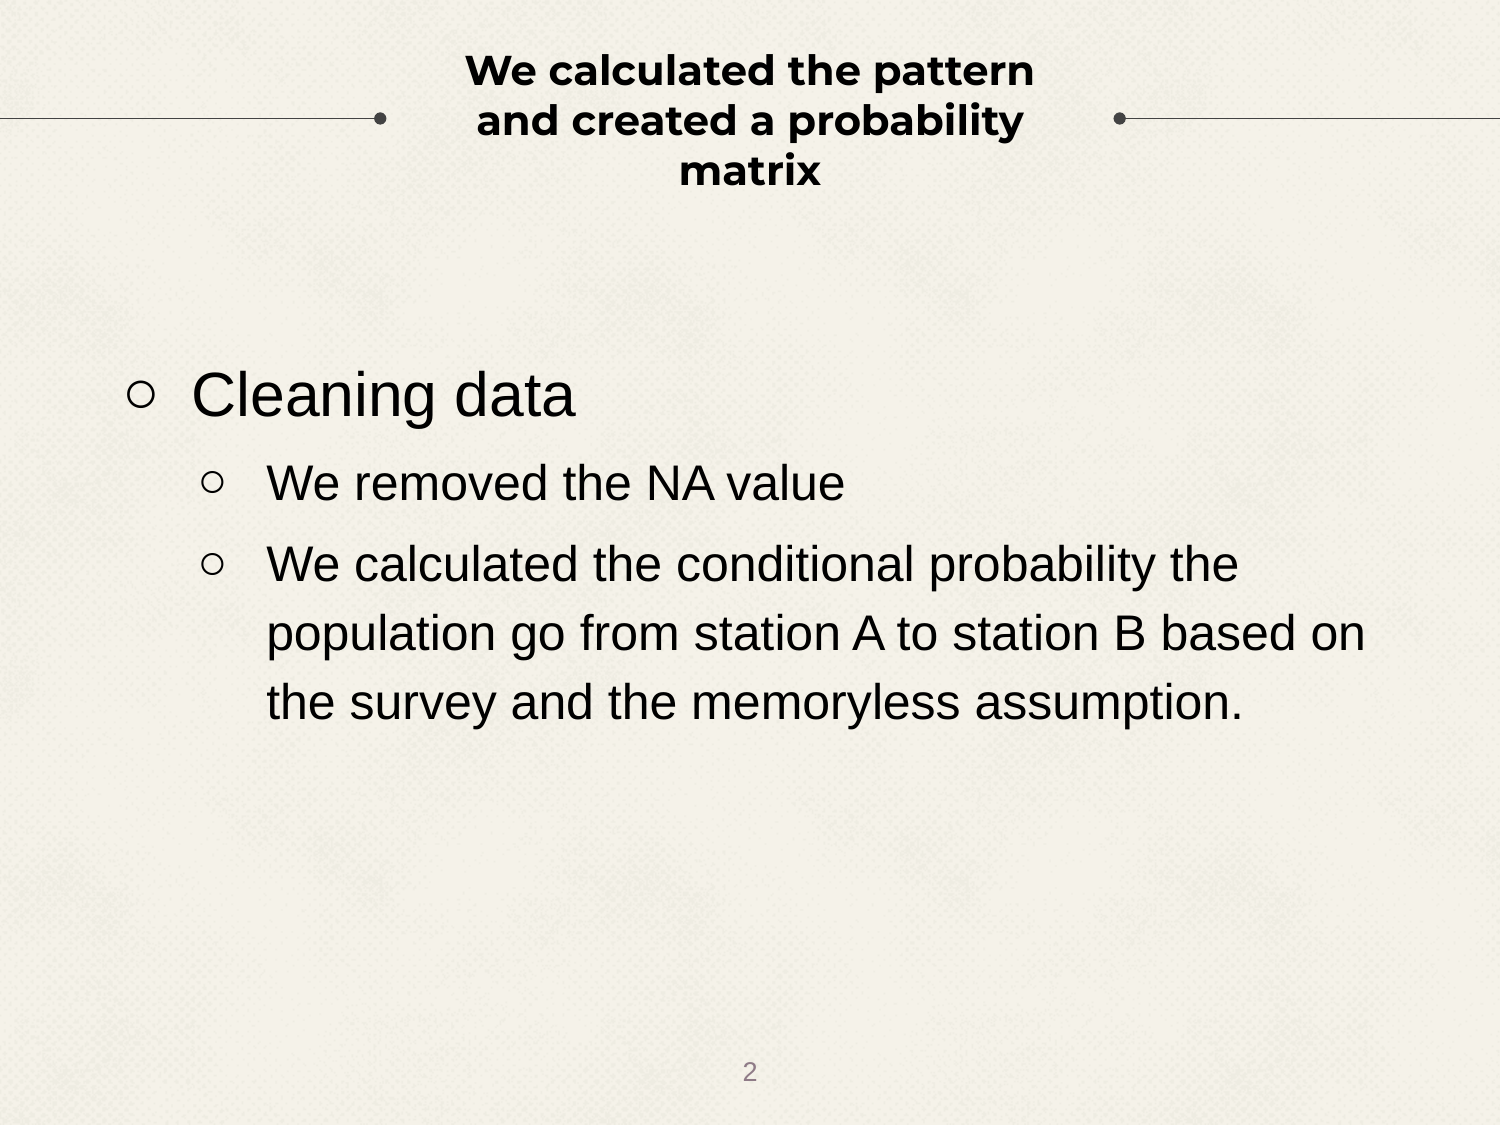

# We calculated the pattern and created a probability matrix
Cleaning data
We removed the NA value
We calculated the conditional probability the population go from station A to station B based on the survey and the memoryless assumption.
2